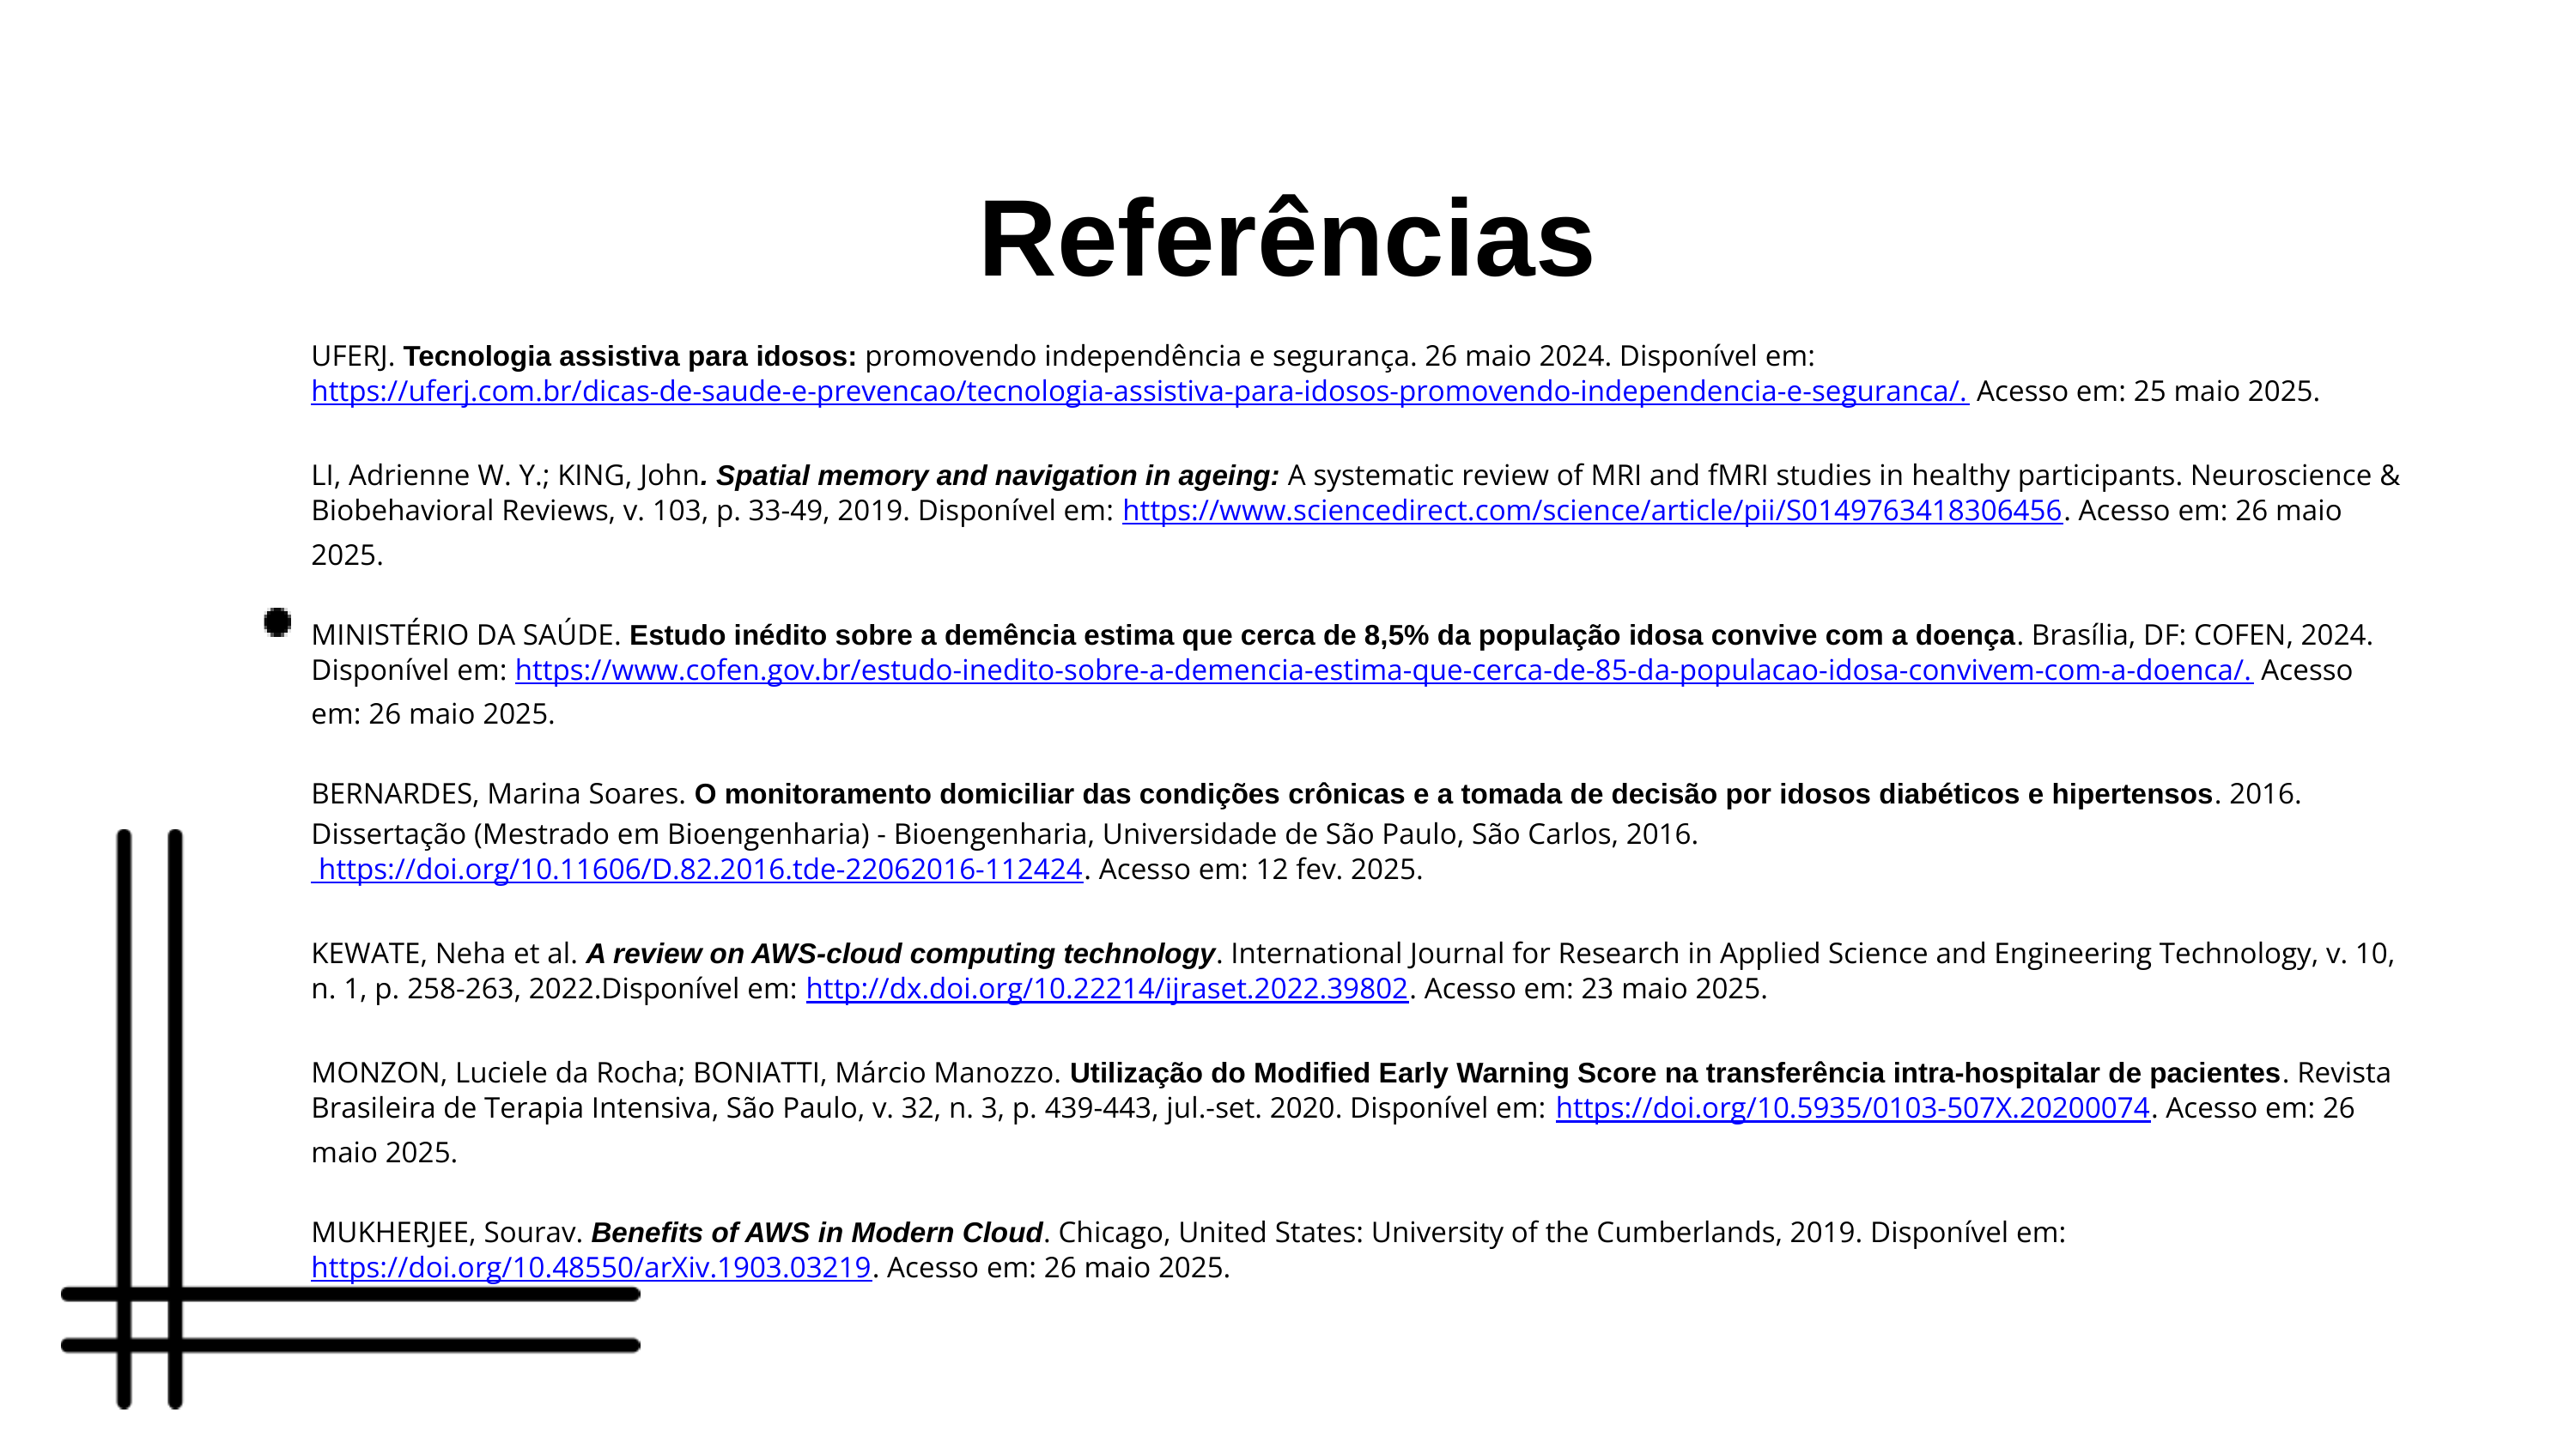

Referências
UFERJ. Tecnologia assistiva para idosos: promovendo independência e segurança. 26 maio 2024. Disponível em: https://uferj.com.br/dicas-de-saude-e-prevencao/tecnologia-assistiva-para-idosos-promovendo-independencia-e-seguranca/. Acesso em: 25 maio 2025.

LI, Adrienne W. Y.; KING, John. Spatial memory and navigation in ageing: A systematic review of MRI and fMRI studies in healthy participants. Neuroscience & Biobehavioral Reviews, v. 103, p. 33-49, 2019. Disponível em: https://www.sciencedirect.com/science/article/pii/S0149763418306456. Acesso em: 26 maio 2025.

MINISTÉRIO DA SAÚDE. Estudo inédito sobre a demência estima que cerca de 8,5% da população idosa convive com a doença. Brasília, DF: COFEN, 2024. Disponível em: https://www.cofen.gov.br/estudo-inedito-sobre-a-demencia-estima-que-cerca-de-85-da-populacao-idosa-convivem-com-a-doenca/. Acesso em: 26 maio 2025.

BERNARDES, Marina Soares. O monitoramento domiciliar das condições crônicas e a tomada de decisão por idosos diabéticos e hipertensos. 2016. Dissertação (Mestrado em Bioengenharia) - Bioengenharia, Universidade de São Paulo, São Carlos, 2016. https://doi.org/10.11606/D.82.2016.tde-22062016-112424. Acesso em: 12 fev. 2025.

KEWATE, Neha et al. A review on AWS-cloud computing technology. International Journal for Research in Applied Science and Engineering Technology, v. 10, n. 1, p. 258-263, 2022.Disponível em: http://dx.doi.org/10.22214/ijraset.2022.39802. Acesso em: 23 maio 2025.

MONZON, Luciele da Rocha; BONIATTI, Márcio Manozzo. Utilização do Modified Early Warning Score na transferência intra-hospitalar de pacientes. Revista Brasileira de Terapia Intensiva, São Paulo, v. 32, n. 3, p. 439-443, jul.-set. 2020. Disponível em: https://doi.org/10.5935/0103-507X.20200074. Acesso em: 26 maio 2025.

MUKHERJEE, Sourav. Benefits of AWS in Modern Cloud. Chicago, United States: University of the Cumberlands, 2019. Disponível em: https://doi.org/10.48550/arXiv.1903.03219. Acesso em: 26 maio 2025.